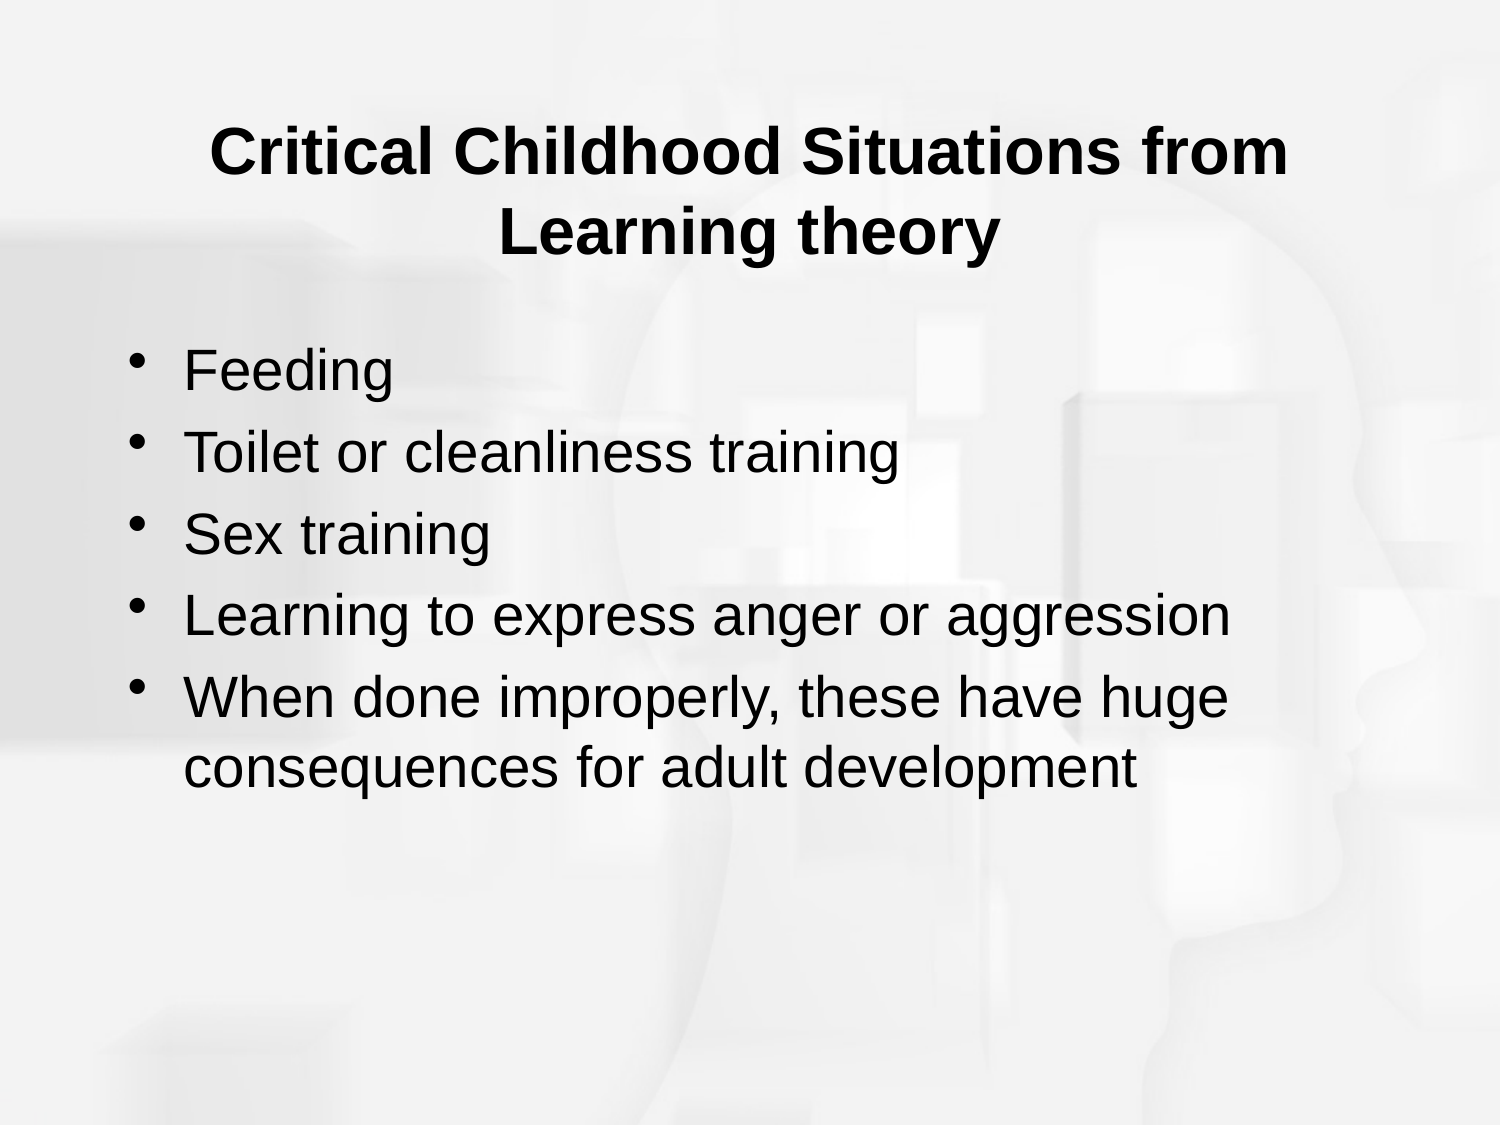

# Critical Childhood Situations from Learning theory
Feeding
Toilet or cleanliness training
Sex training
Learning to express anger or aggression
When done improperly, these have huge consequences for adult development